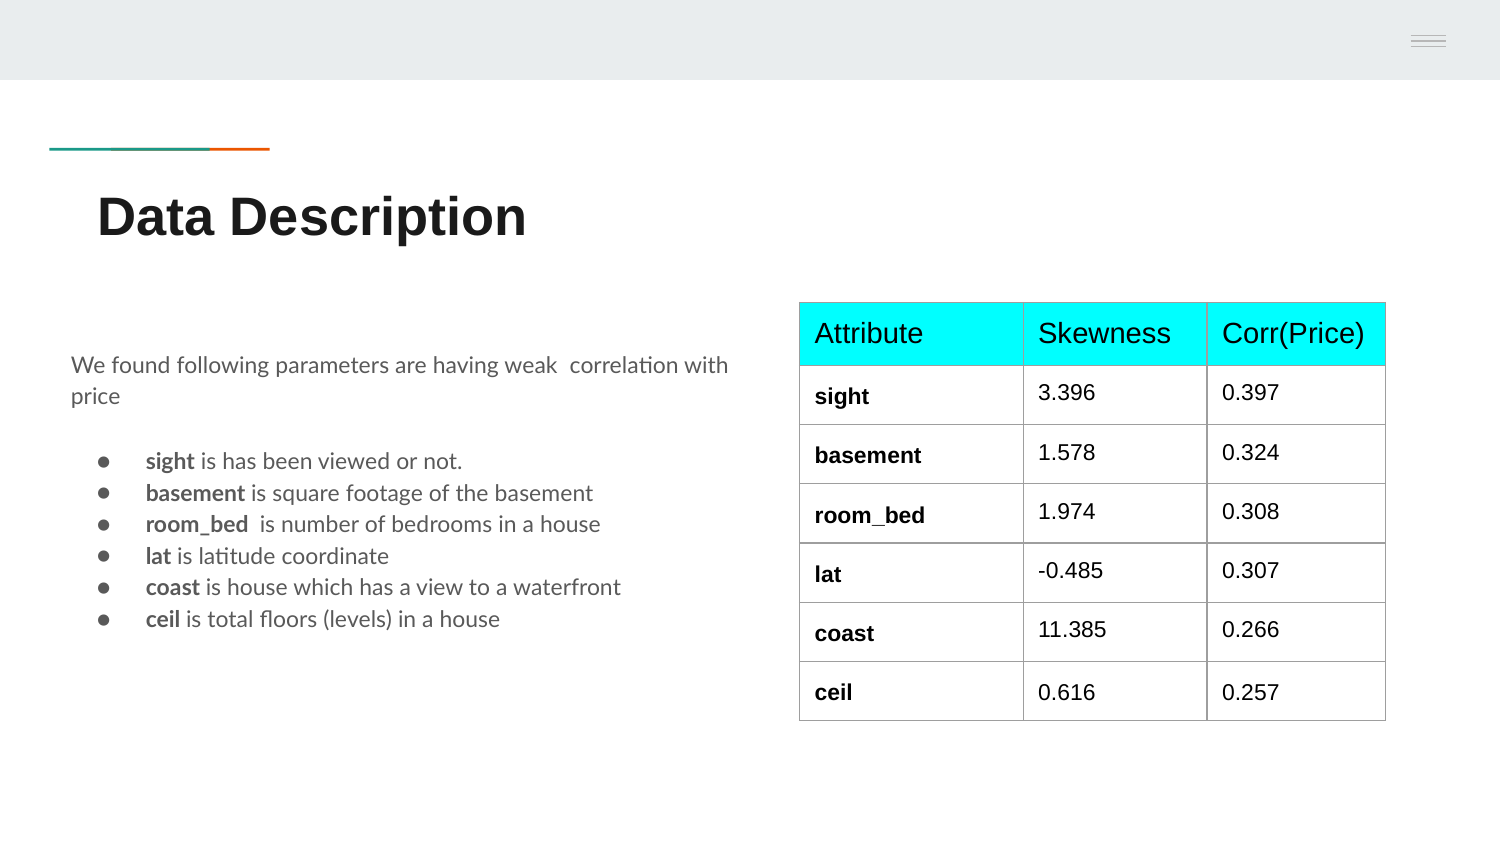

# Data Description
| Attribute | Skewness | Corr(Price) |
| --- | --- | --- |
| sight | 3.396 | 0.397 |
| basement | 1.578 | 0.324 |
| room\_bed | 1.974 | 0.308 |
| lat | -0.485 | 0.307 |
| coast | 11.385 | 0.266 |
| ceil | 0.616 | 0.257 |
We found following parameters are having weak  correlation with price
sight is has been viewed or not.
basement is square footage of the basement
room_bed  is number of bedrooms in a house
lat is latitude coordinate
coast is house which has a view to a waterfront
ceil is total floors (levels) in a house